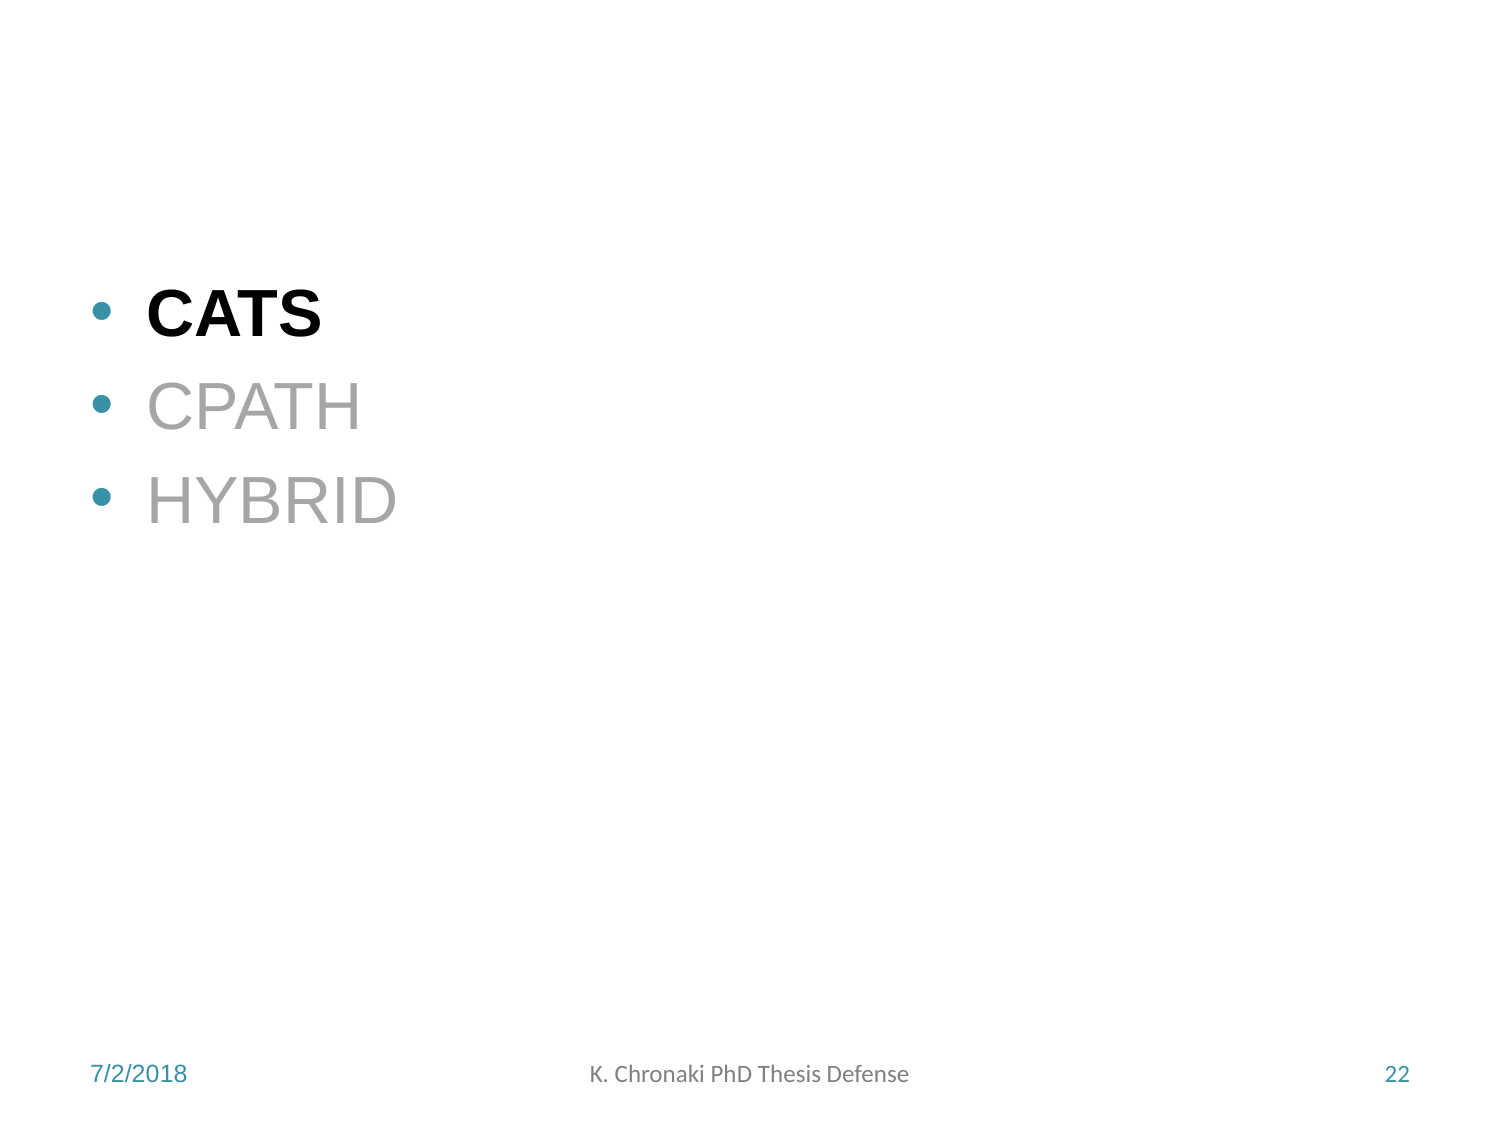

#
CATS
CPATH
HYBRID
7/2/2018
K. Chronaki PhD Thesis Defense
22